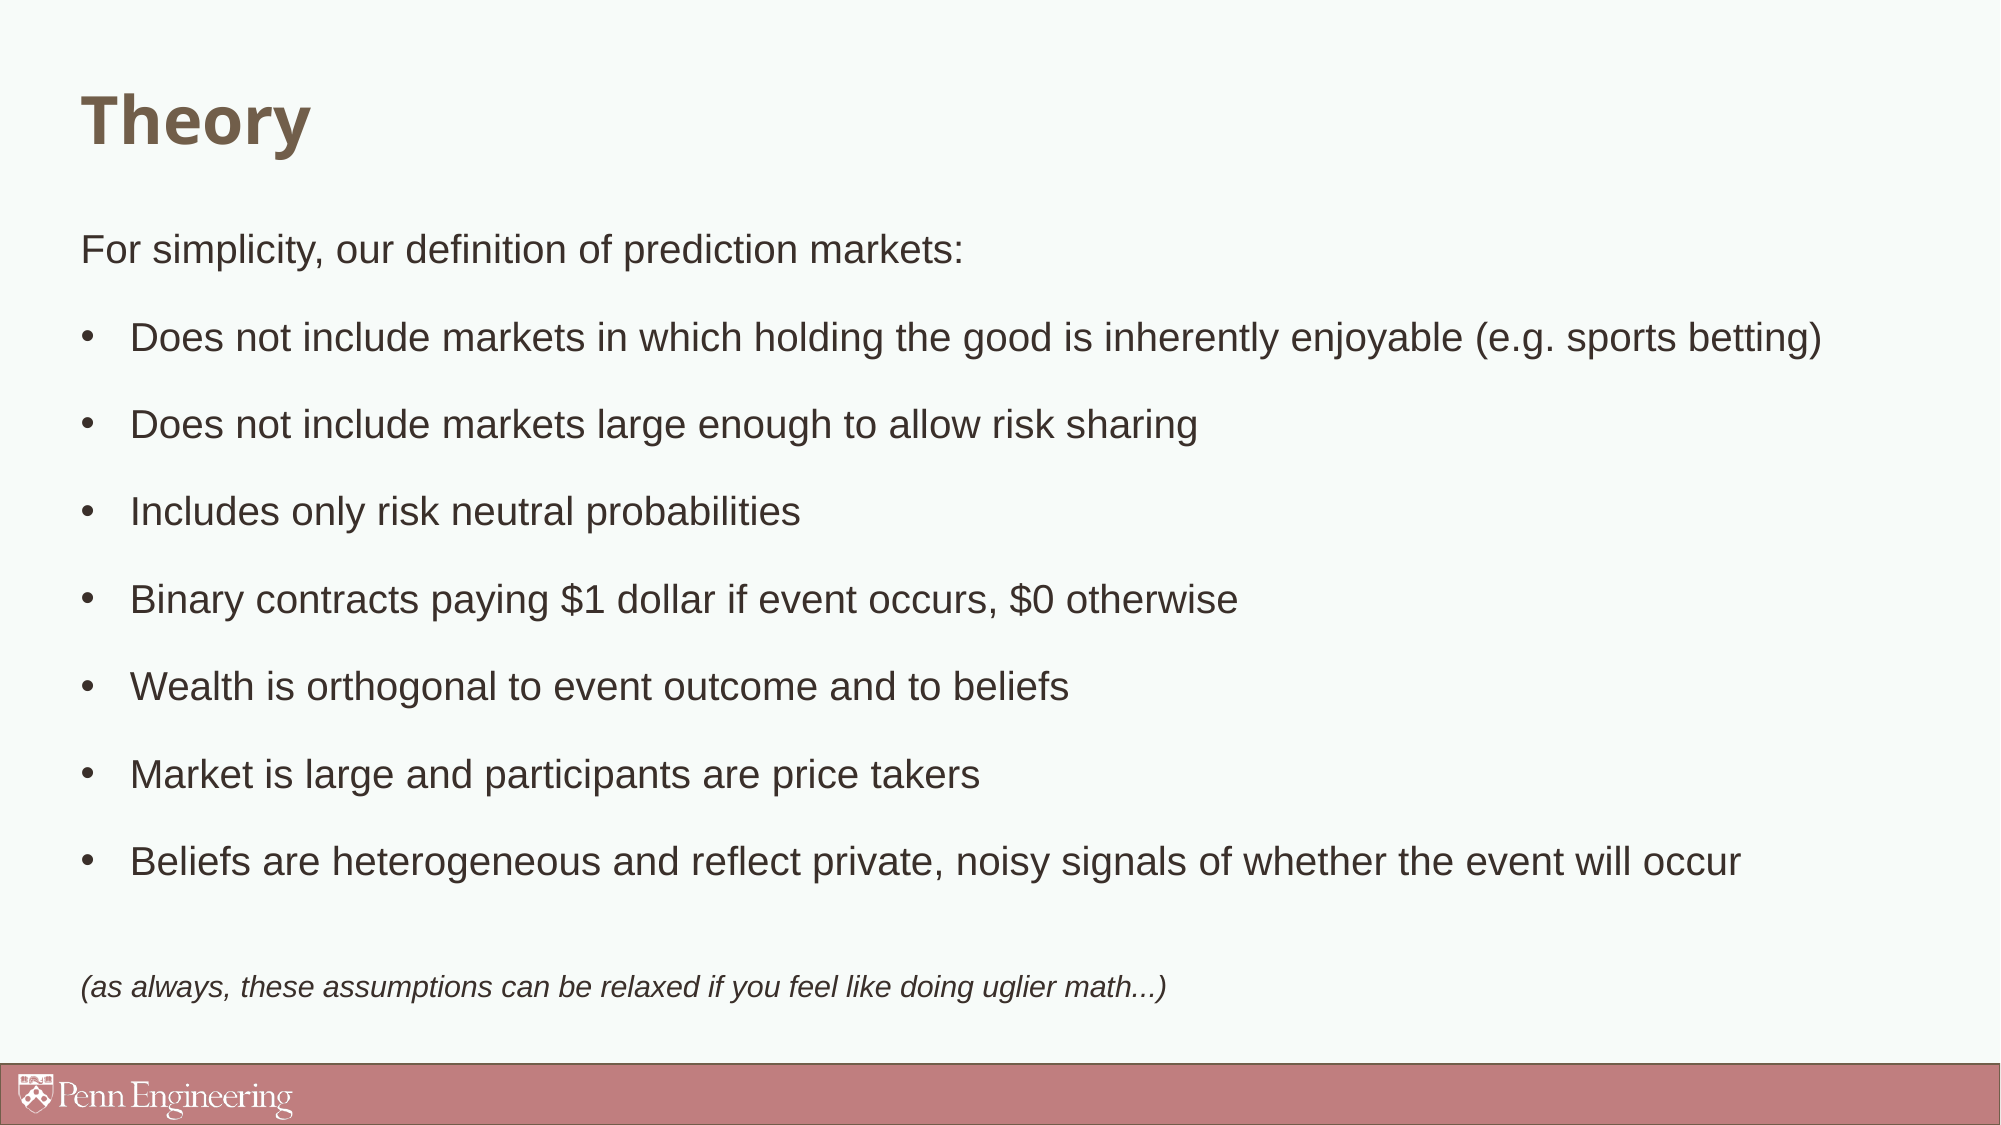

# Theory
For simplicity, our definition of prediction markets:

Does not include markets in which holding the good is inherently enjoyable (e.g. sports betting)

Does not include markets large enough to allow risk sharing

Includes only risk neutral probabilities

Binary contracts paying $1 dollar if event occurs, $0 otherwise

Wealth is orthogonal to event outcome and to beliefs

Market is large and participants are price takers

Beliefs are heterogeneous and reflect private, noisy signals of whether the event will occur

(as always, these assumptions can be relaxed if you feel like doing uglier math...)